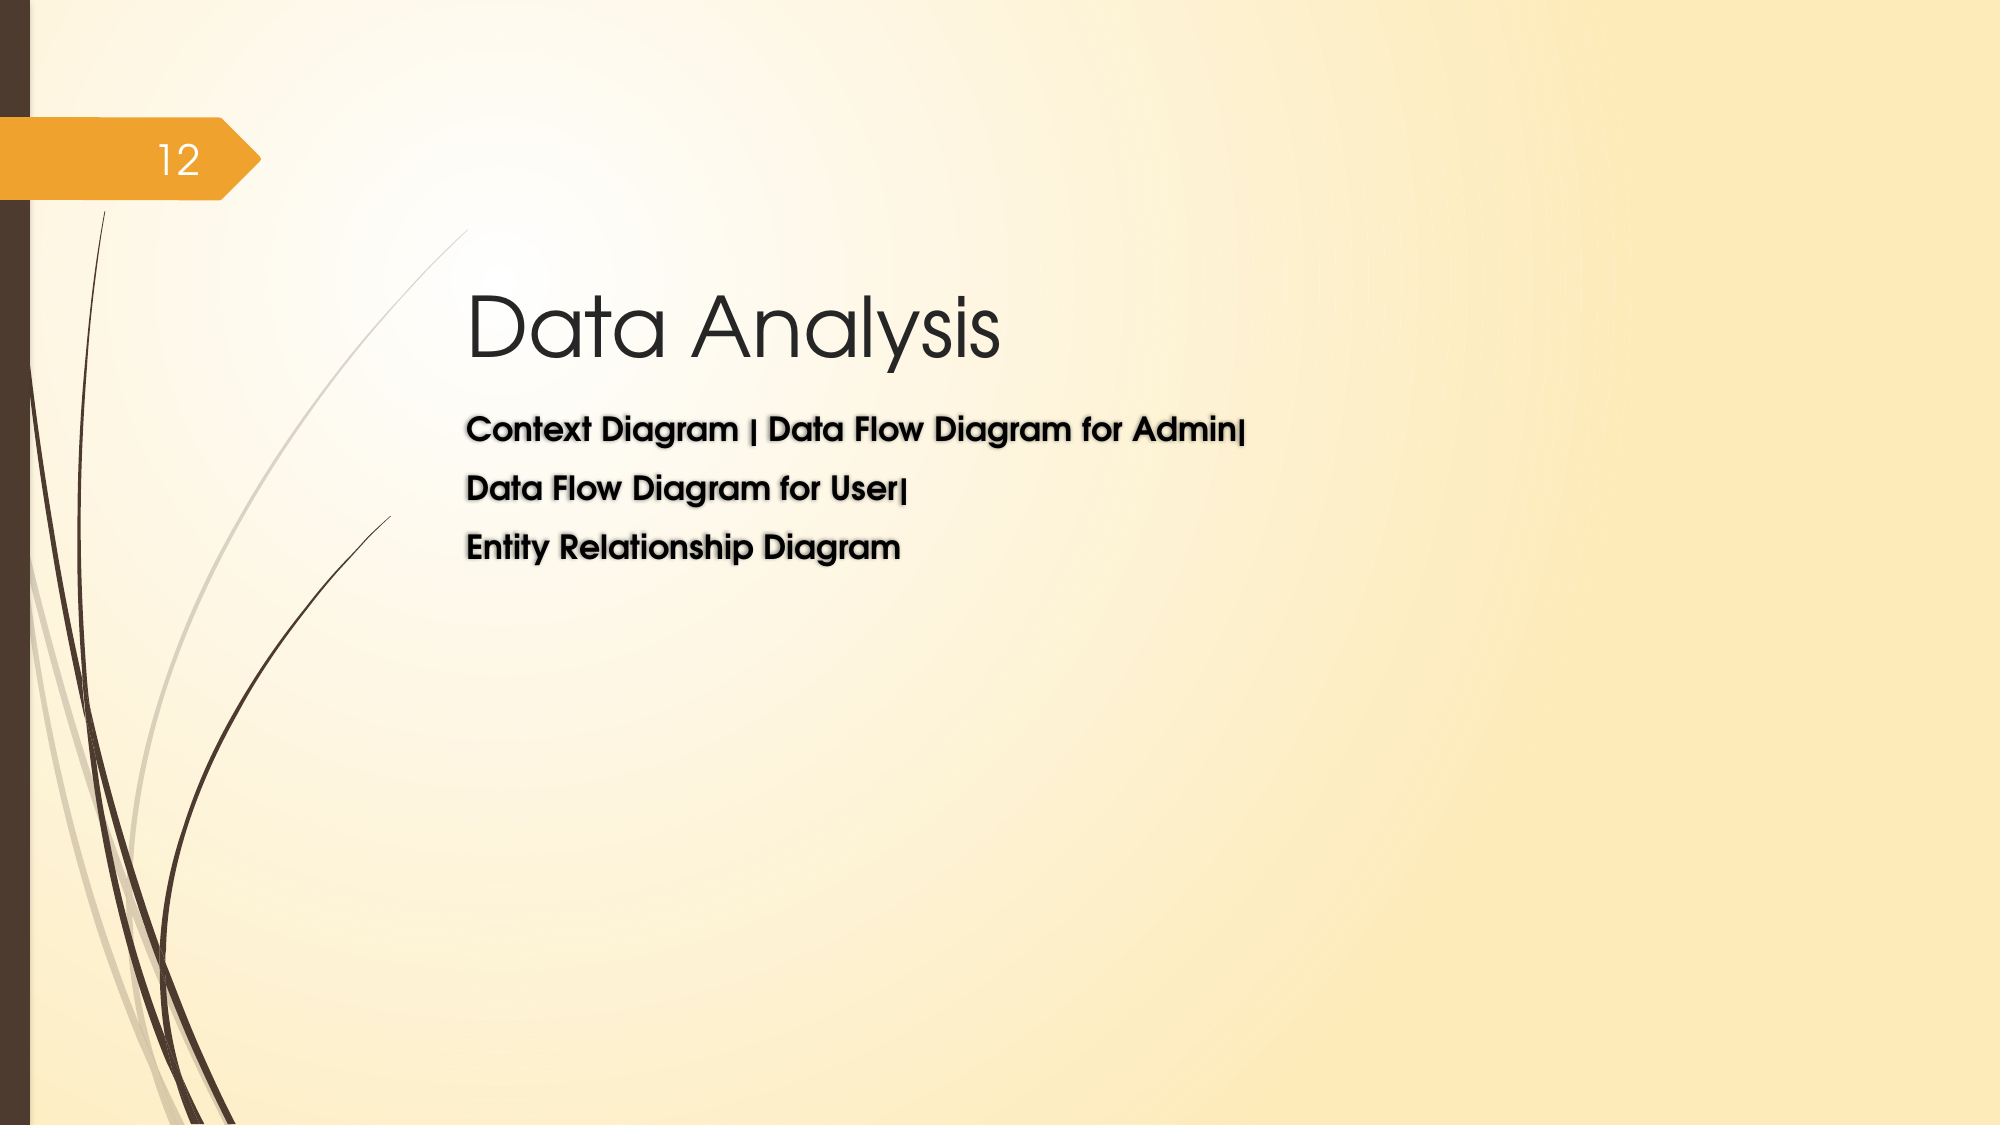

12
# Data Analysis
Context Diagram | Data Flow Diagram for Admin|
Data Flow Diagram for User|
Entity Relationship Diagram